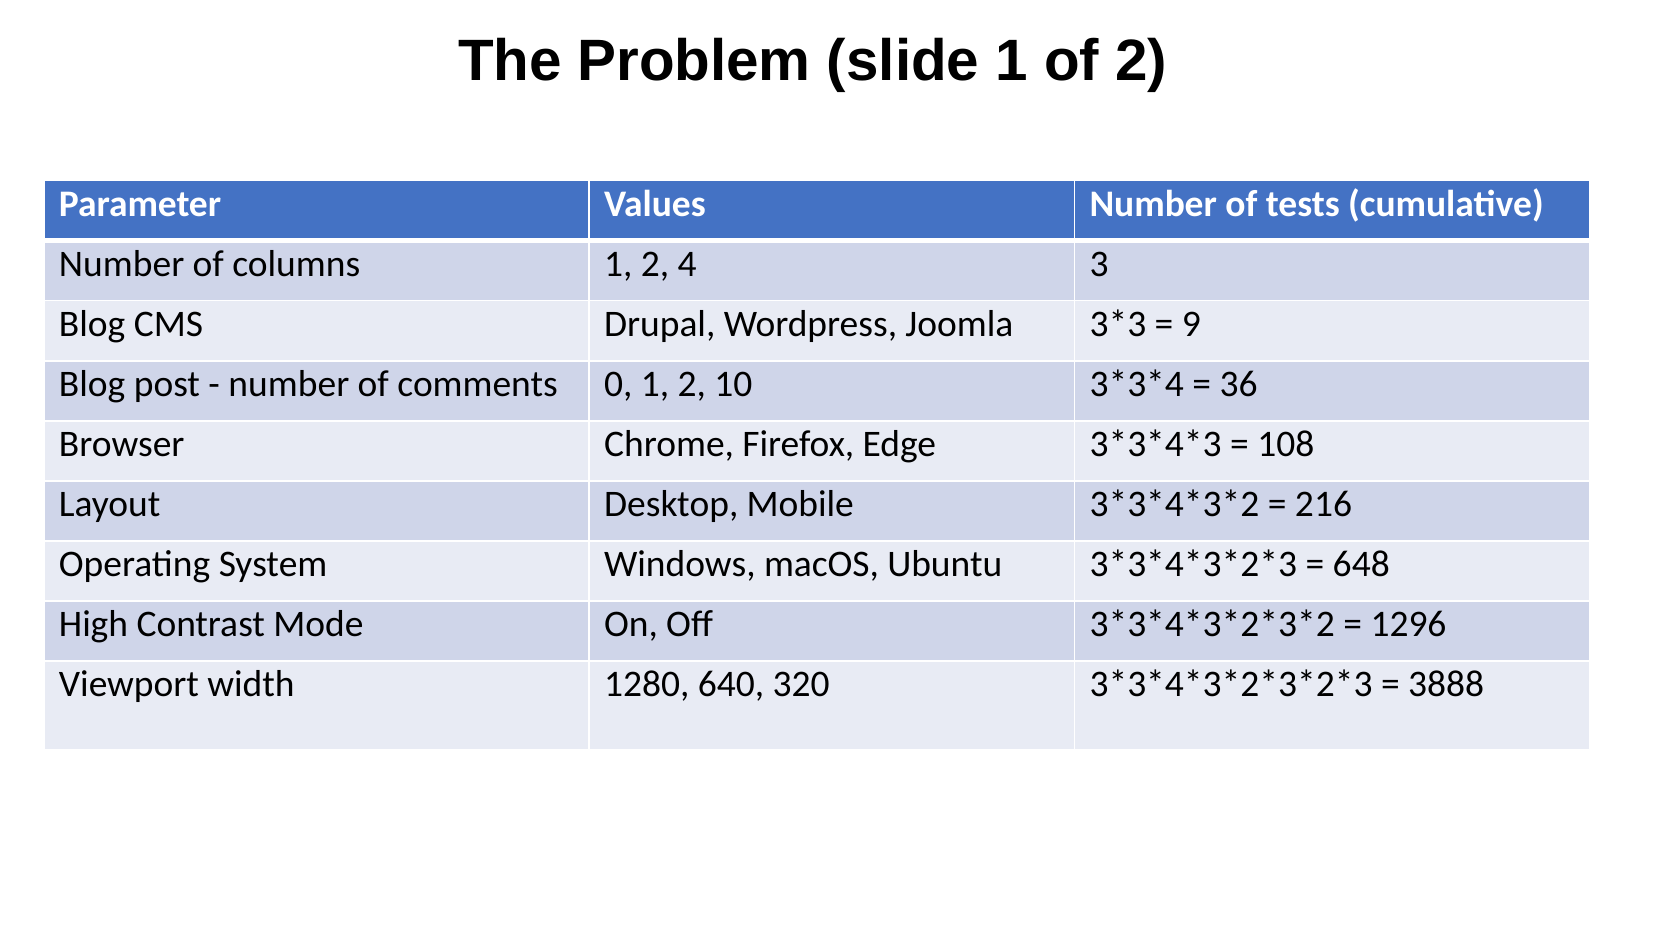

The Problem (slide 1 of 2)
| Parameter | Values | Number of tests (cumulative) |
| --- | --- | --- |
| Number of columns | 1, 2, 4 | 3 |
| Blog CMS | Drupal, Wordpress, Joomla | 3\*3 = 9 |
| Blog post - number of comments | 0, 1, 2, 10 | 3\*3\*4 = 36 |
| Browser | Chrome, Firefox, Edge | 3\*3\*4\*3 = 108 |
| Layout | Desktop, Mobile | 3\*3\*4\*3\*2 = 216 |
| Operating System | Windows, macOS, Ubuntu | 3\*3\*4\*3\*2\*3 = 648 |
| High Contrast Mode | On, Off | 3\*3\*4\*3\*2\*3\*2 = 1296 |
| Viewport width | 1280, 640, 320 | 3\*3\*4\*3\*2\*3\*2\*3 = 3888 |